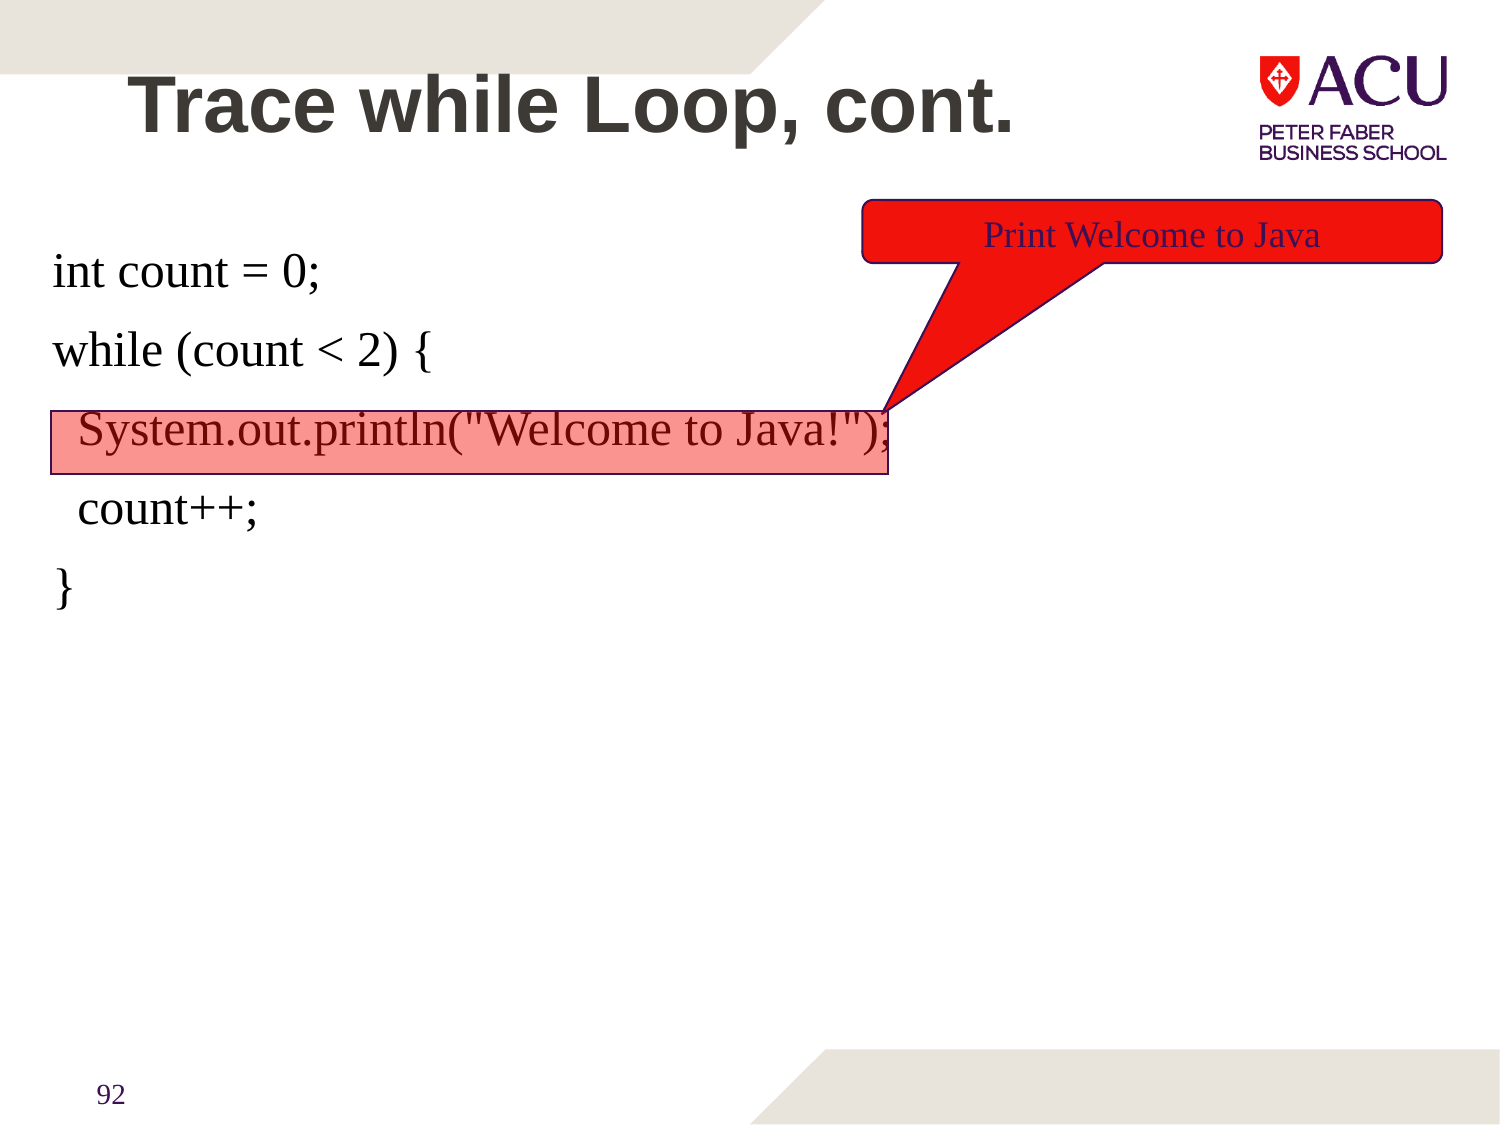

# Trace while Loop, cont.
Print Welcome to Java
int count = 0;
while (count < 2) {
  System.out.println("Welcome to Java!");
  count++;
}

92